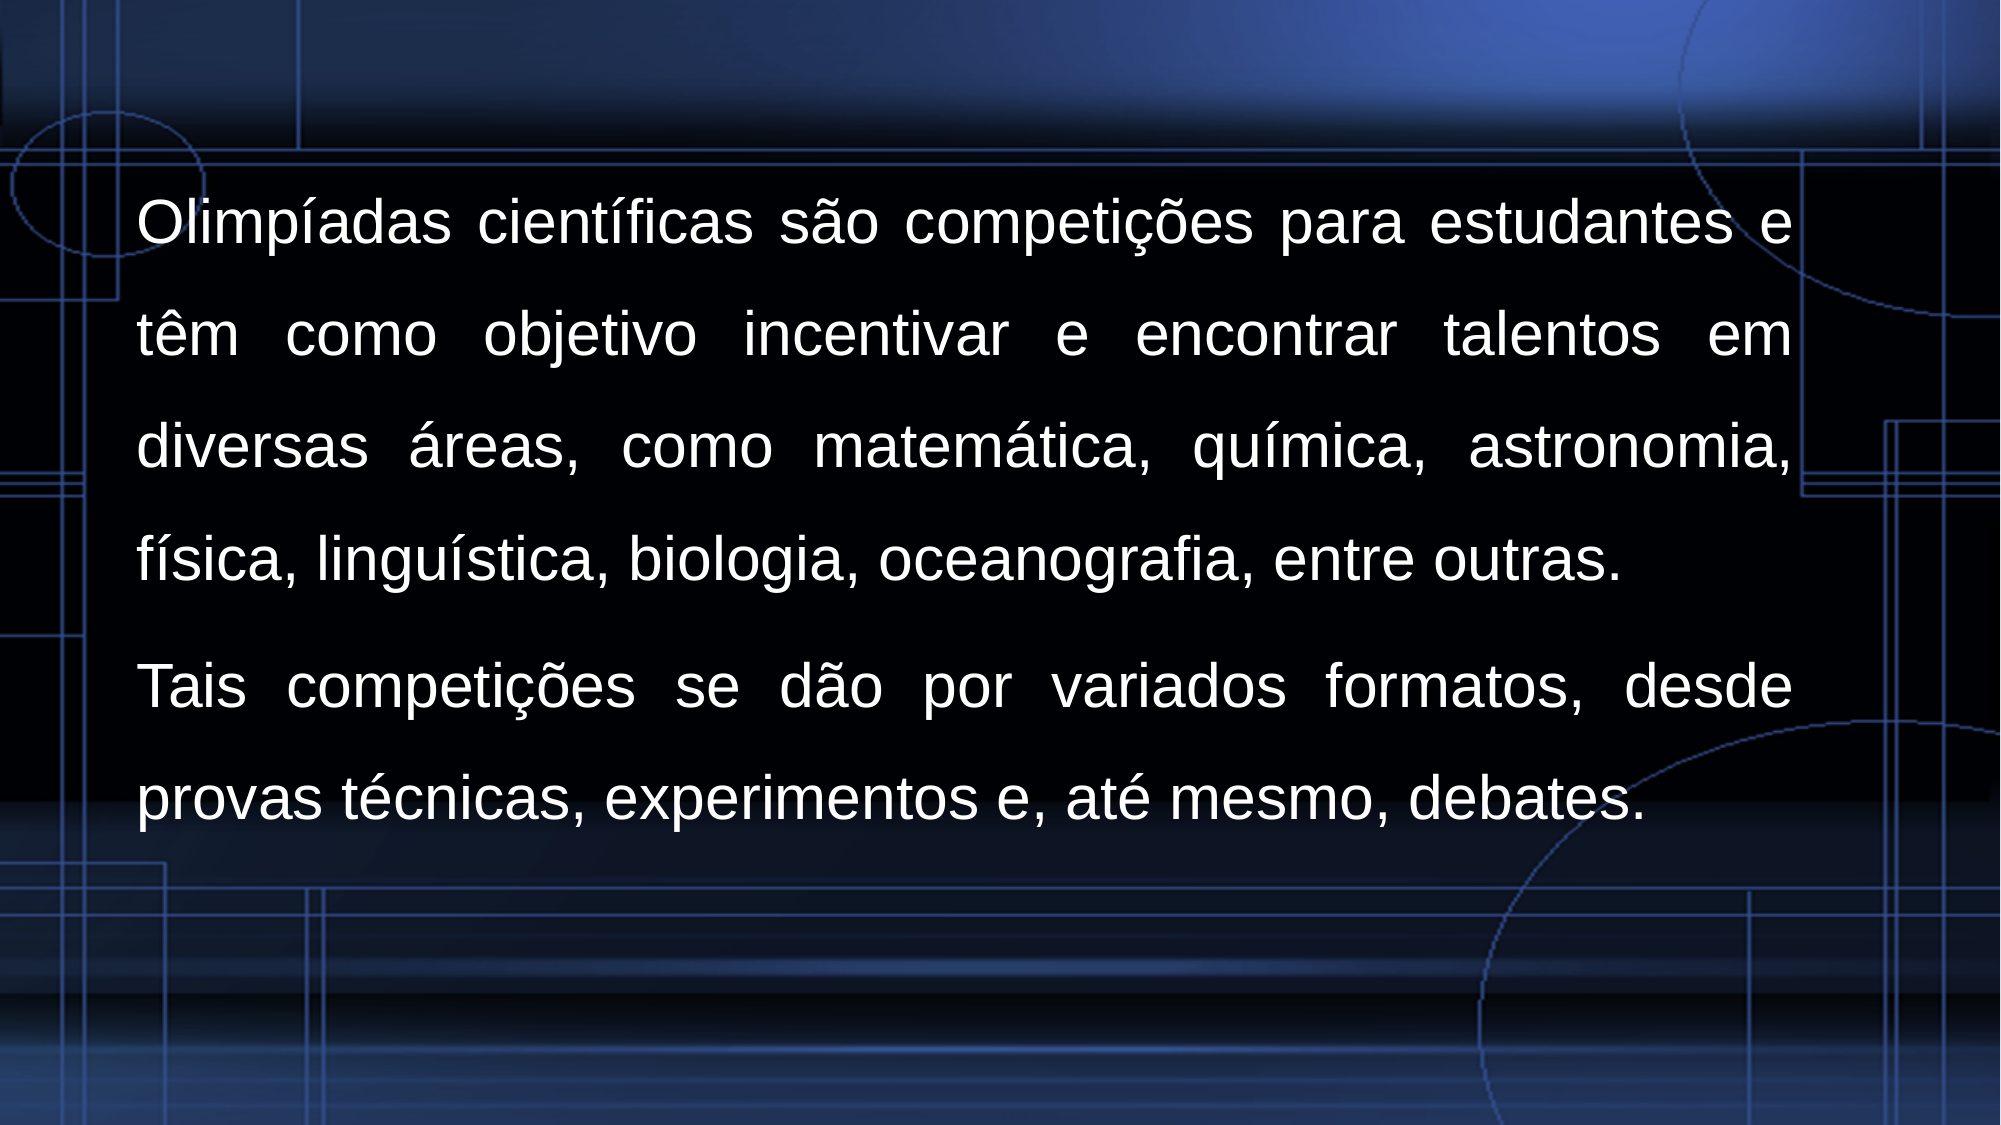

Olimpíadas científicas são competições para estudantes e têm como objetivo incentivar e encontrar talentos em diversas áreas, como matemática, química, astronomia, física, linguística, biologia, oceanografia, entre outras.
Tais competições se dão por variados formatos, desde provas técnicas, experimentos e, até mesmo, debates.